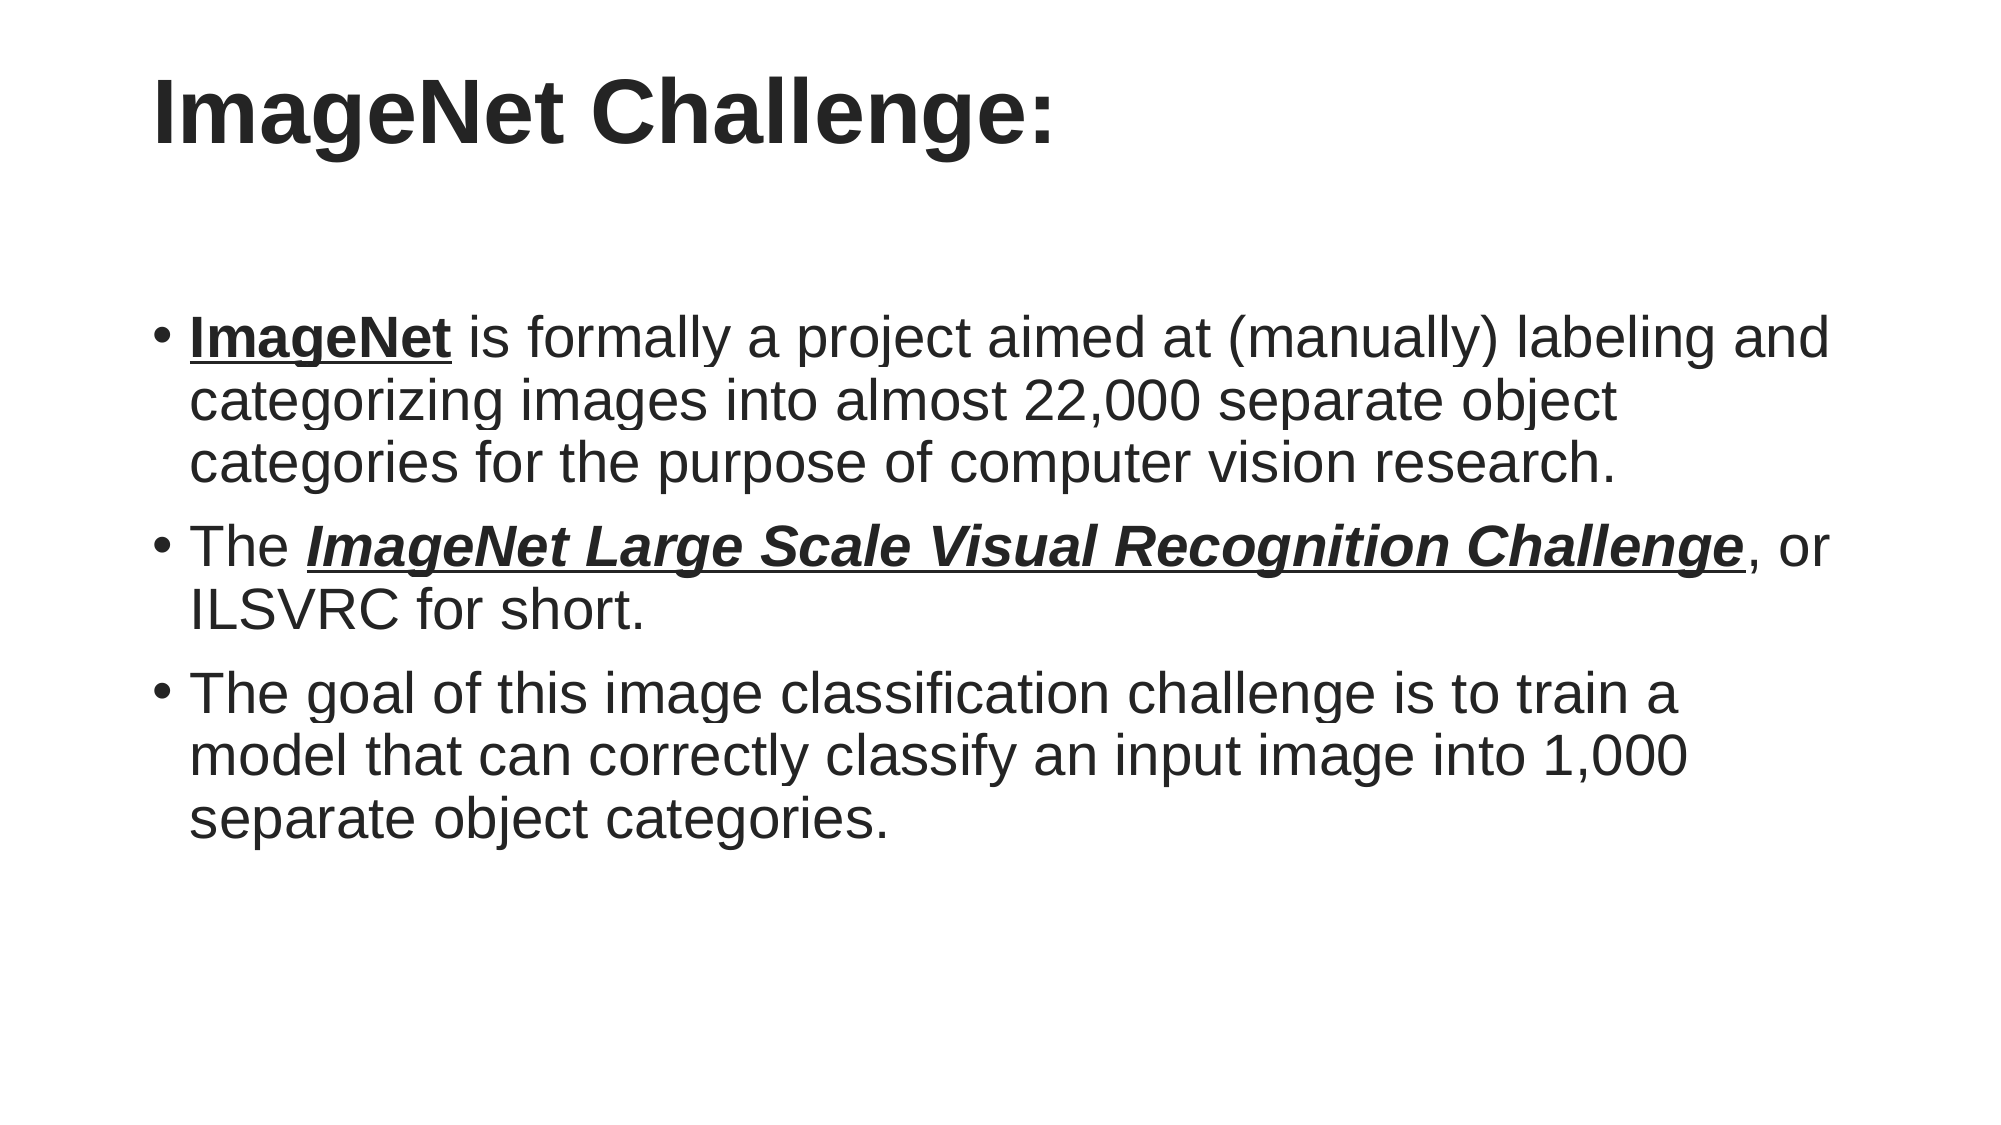

# ImageNet Challenge:
ImageNet is formally a project aimed at (manually) labeling and categorizing images into almost 22,000 separate object categories for the purpose of computer vision research.
The ImageNet Large Scale Visual Recognition Challenge, or ILSVRC for short.
The goal of this image classification challenge is to train a model that can correctly classify an input image into 1,000 separate object categories.